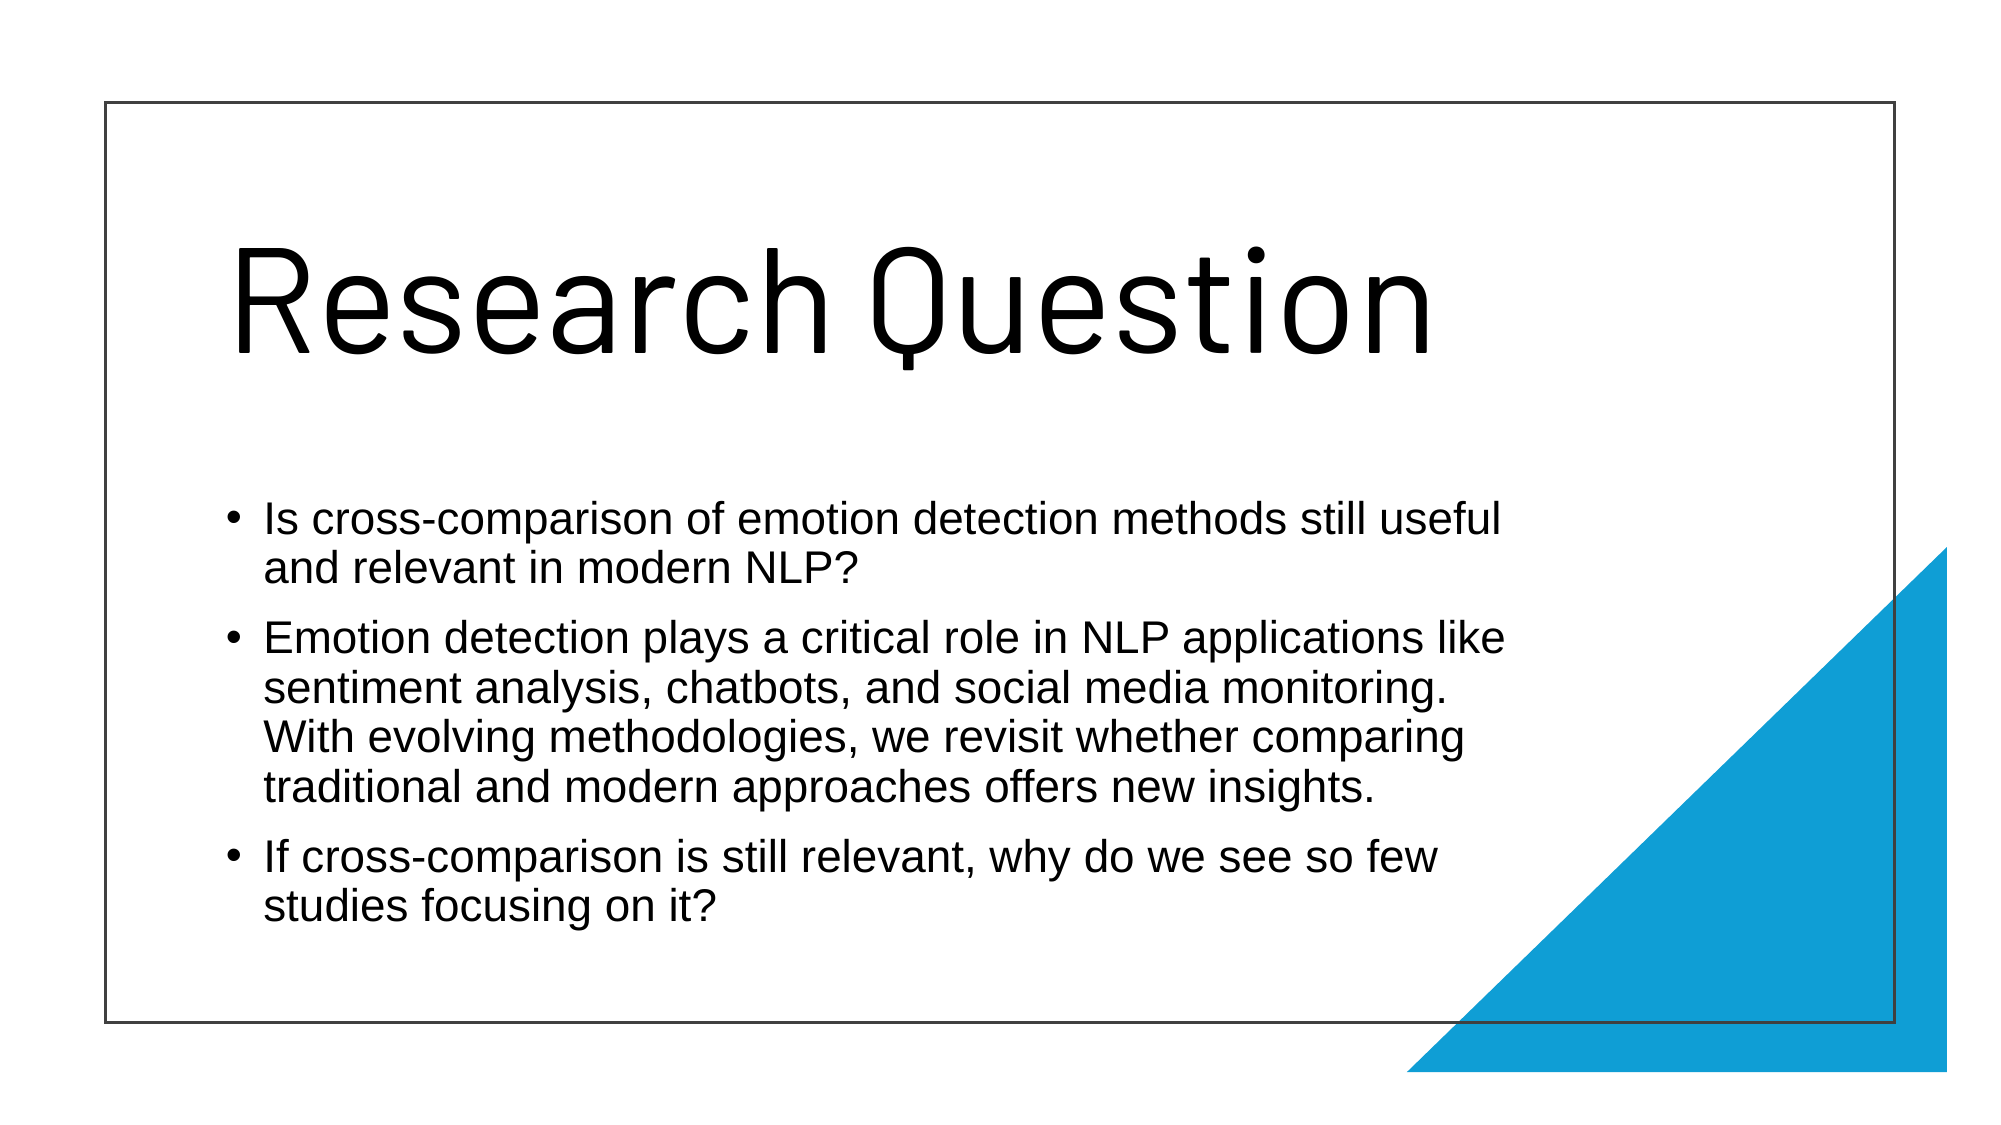

# Research Question
Is cross-comparison of emotion detection methods still useful and relevant in modern NLP?
Emotion detection plays a critical role in NLP applications like sentiment analysis, chatbots, and social media monitoring. With evolving methodologies, we revisit whether comparing traditional and modern approaches offers new insights.
If cross-comparison is still relevant, why do we see so few studies focusing on it?